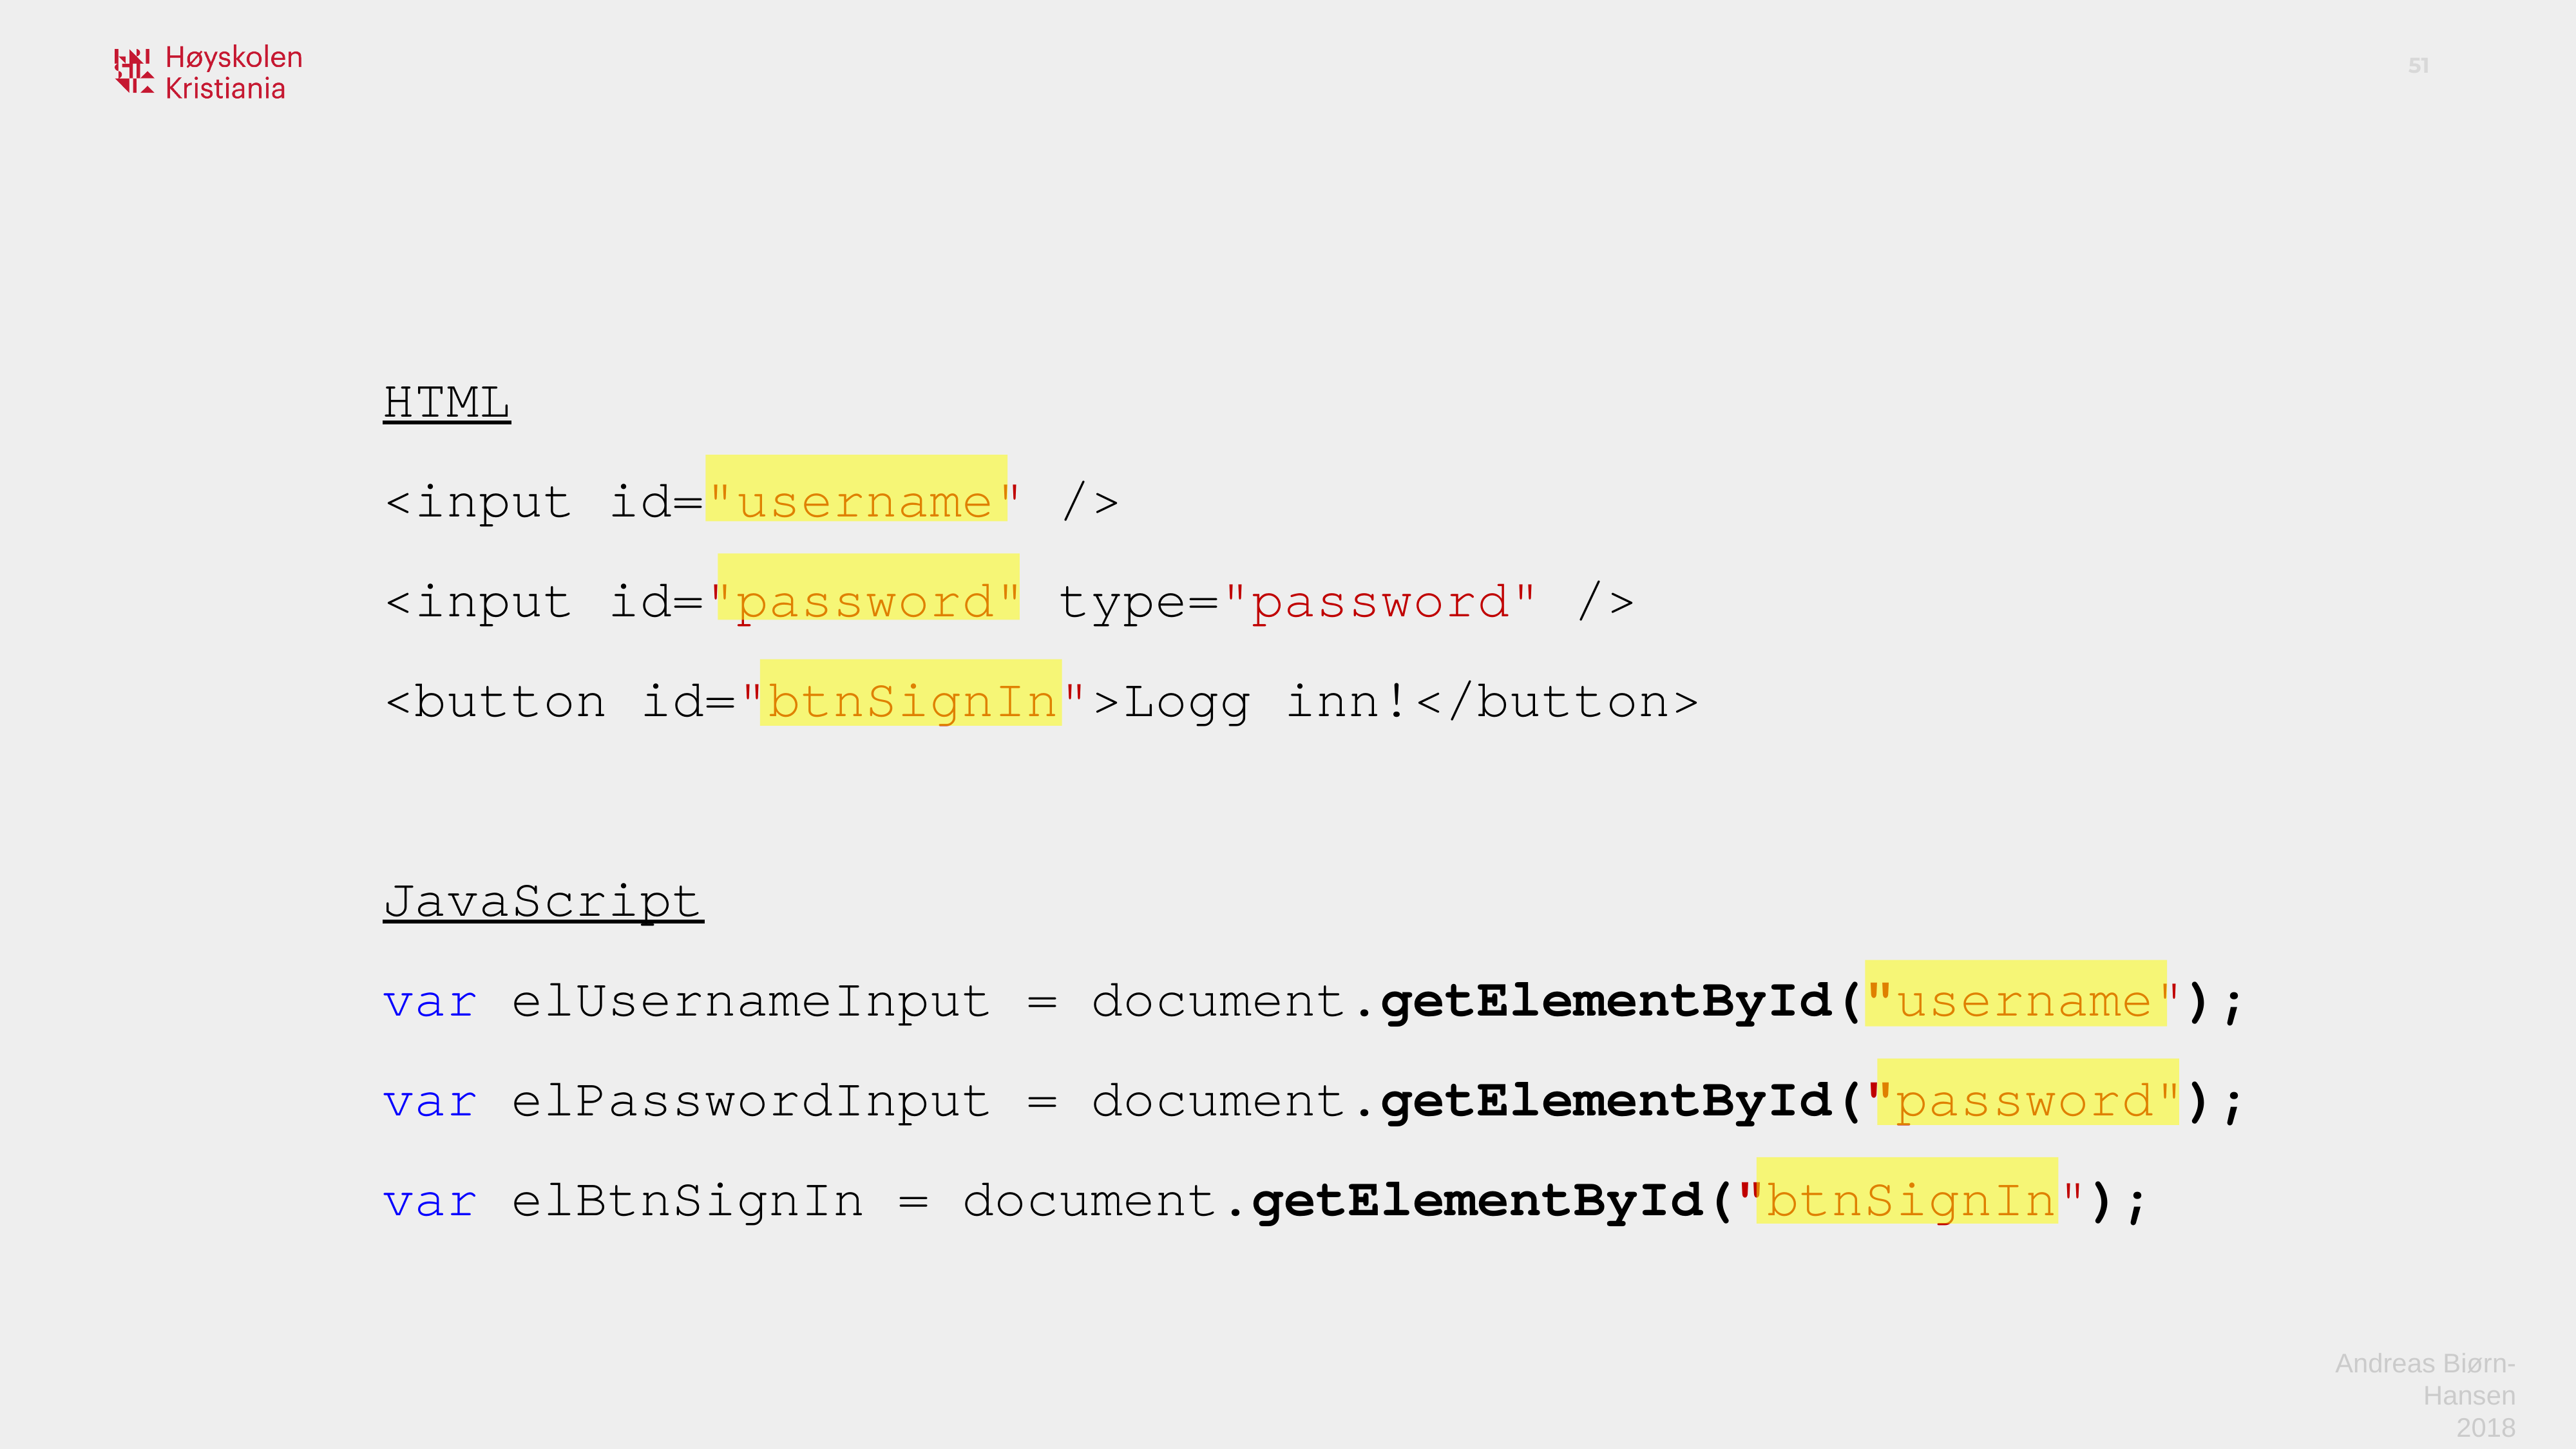

HTML
<input id="username" />
<input id="password" type="password" />
<button id="btnSignIn">Logg inn!</button>

JavaScript
var elUsernameInput = document.getElementById("username");
var elPasswordInput = document.getElementById("password");
var elBtnSignIn = document.getElementById("btnSignIn");